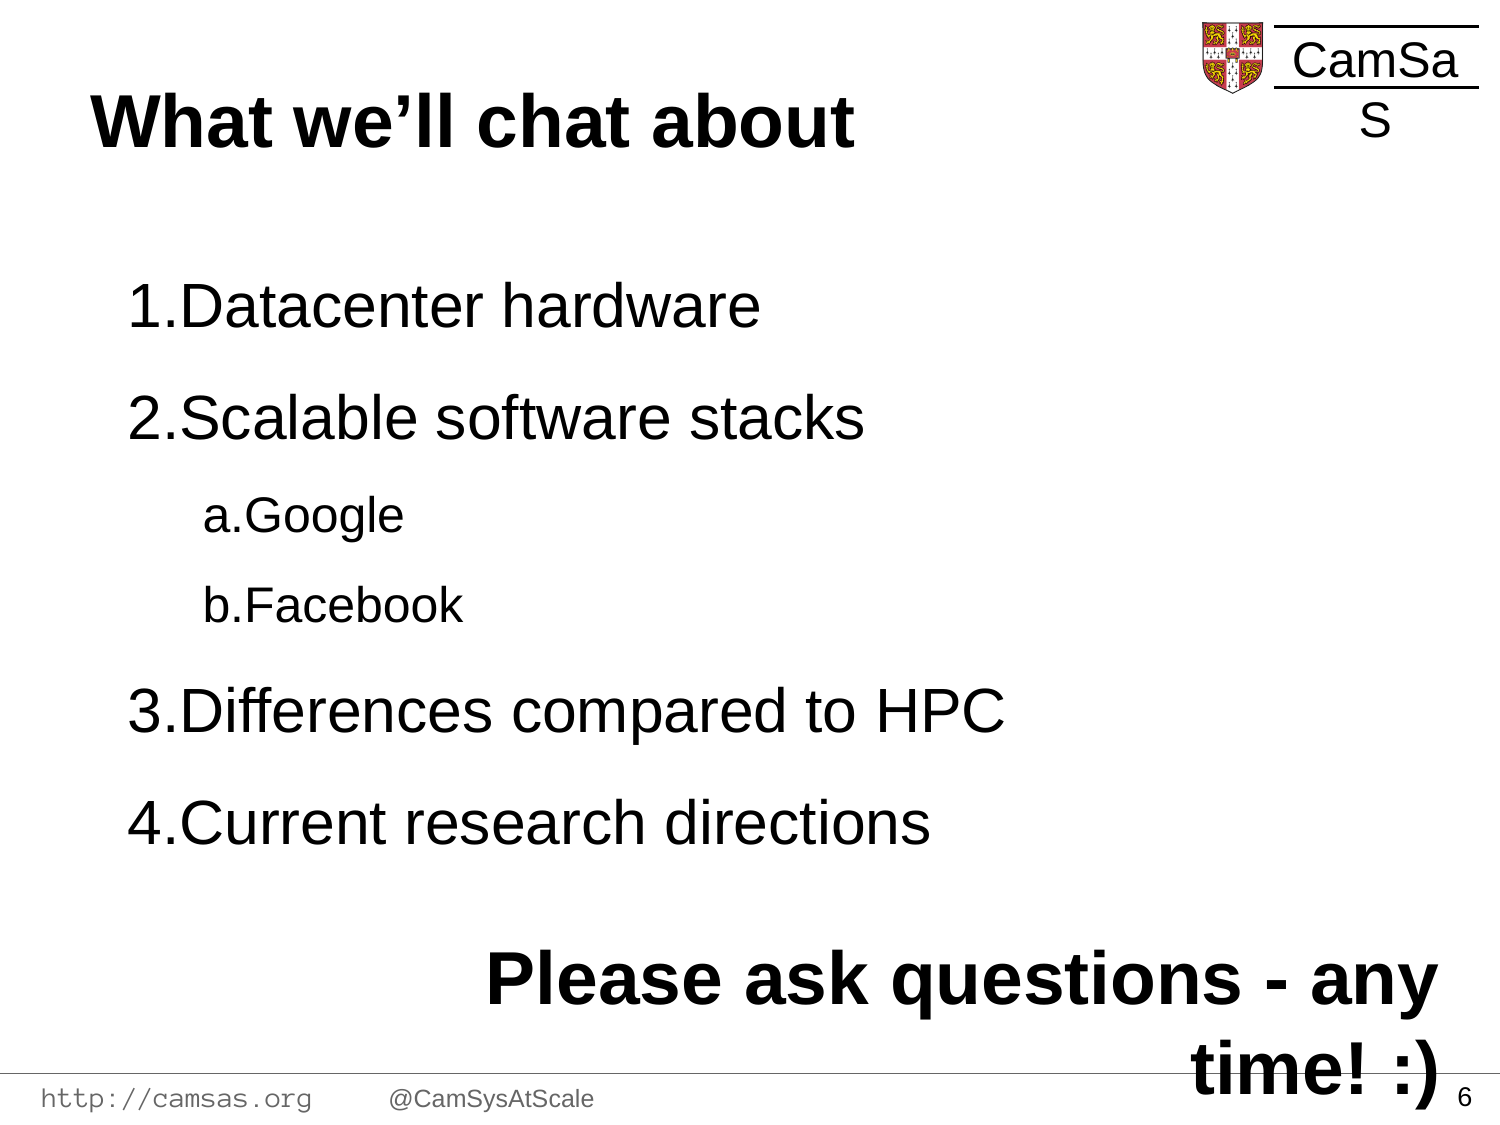

# What we’ll chat about
Datacenter hardware
Scalable software stacks
Google
Facebook
Differences compared to HPC
Current research directions
Please ask questions - any time! :)